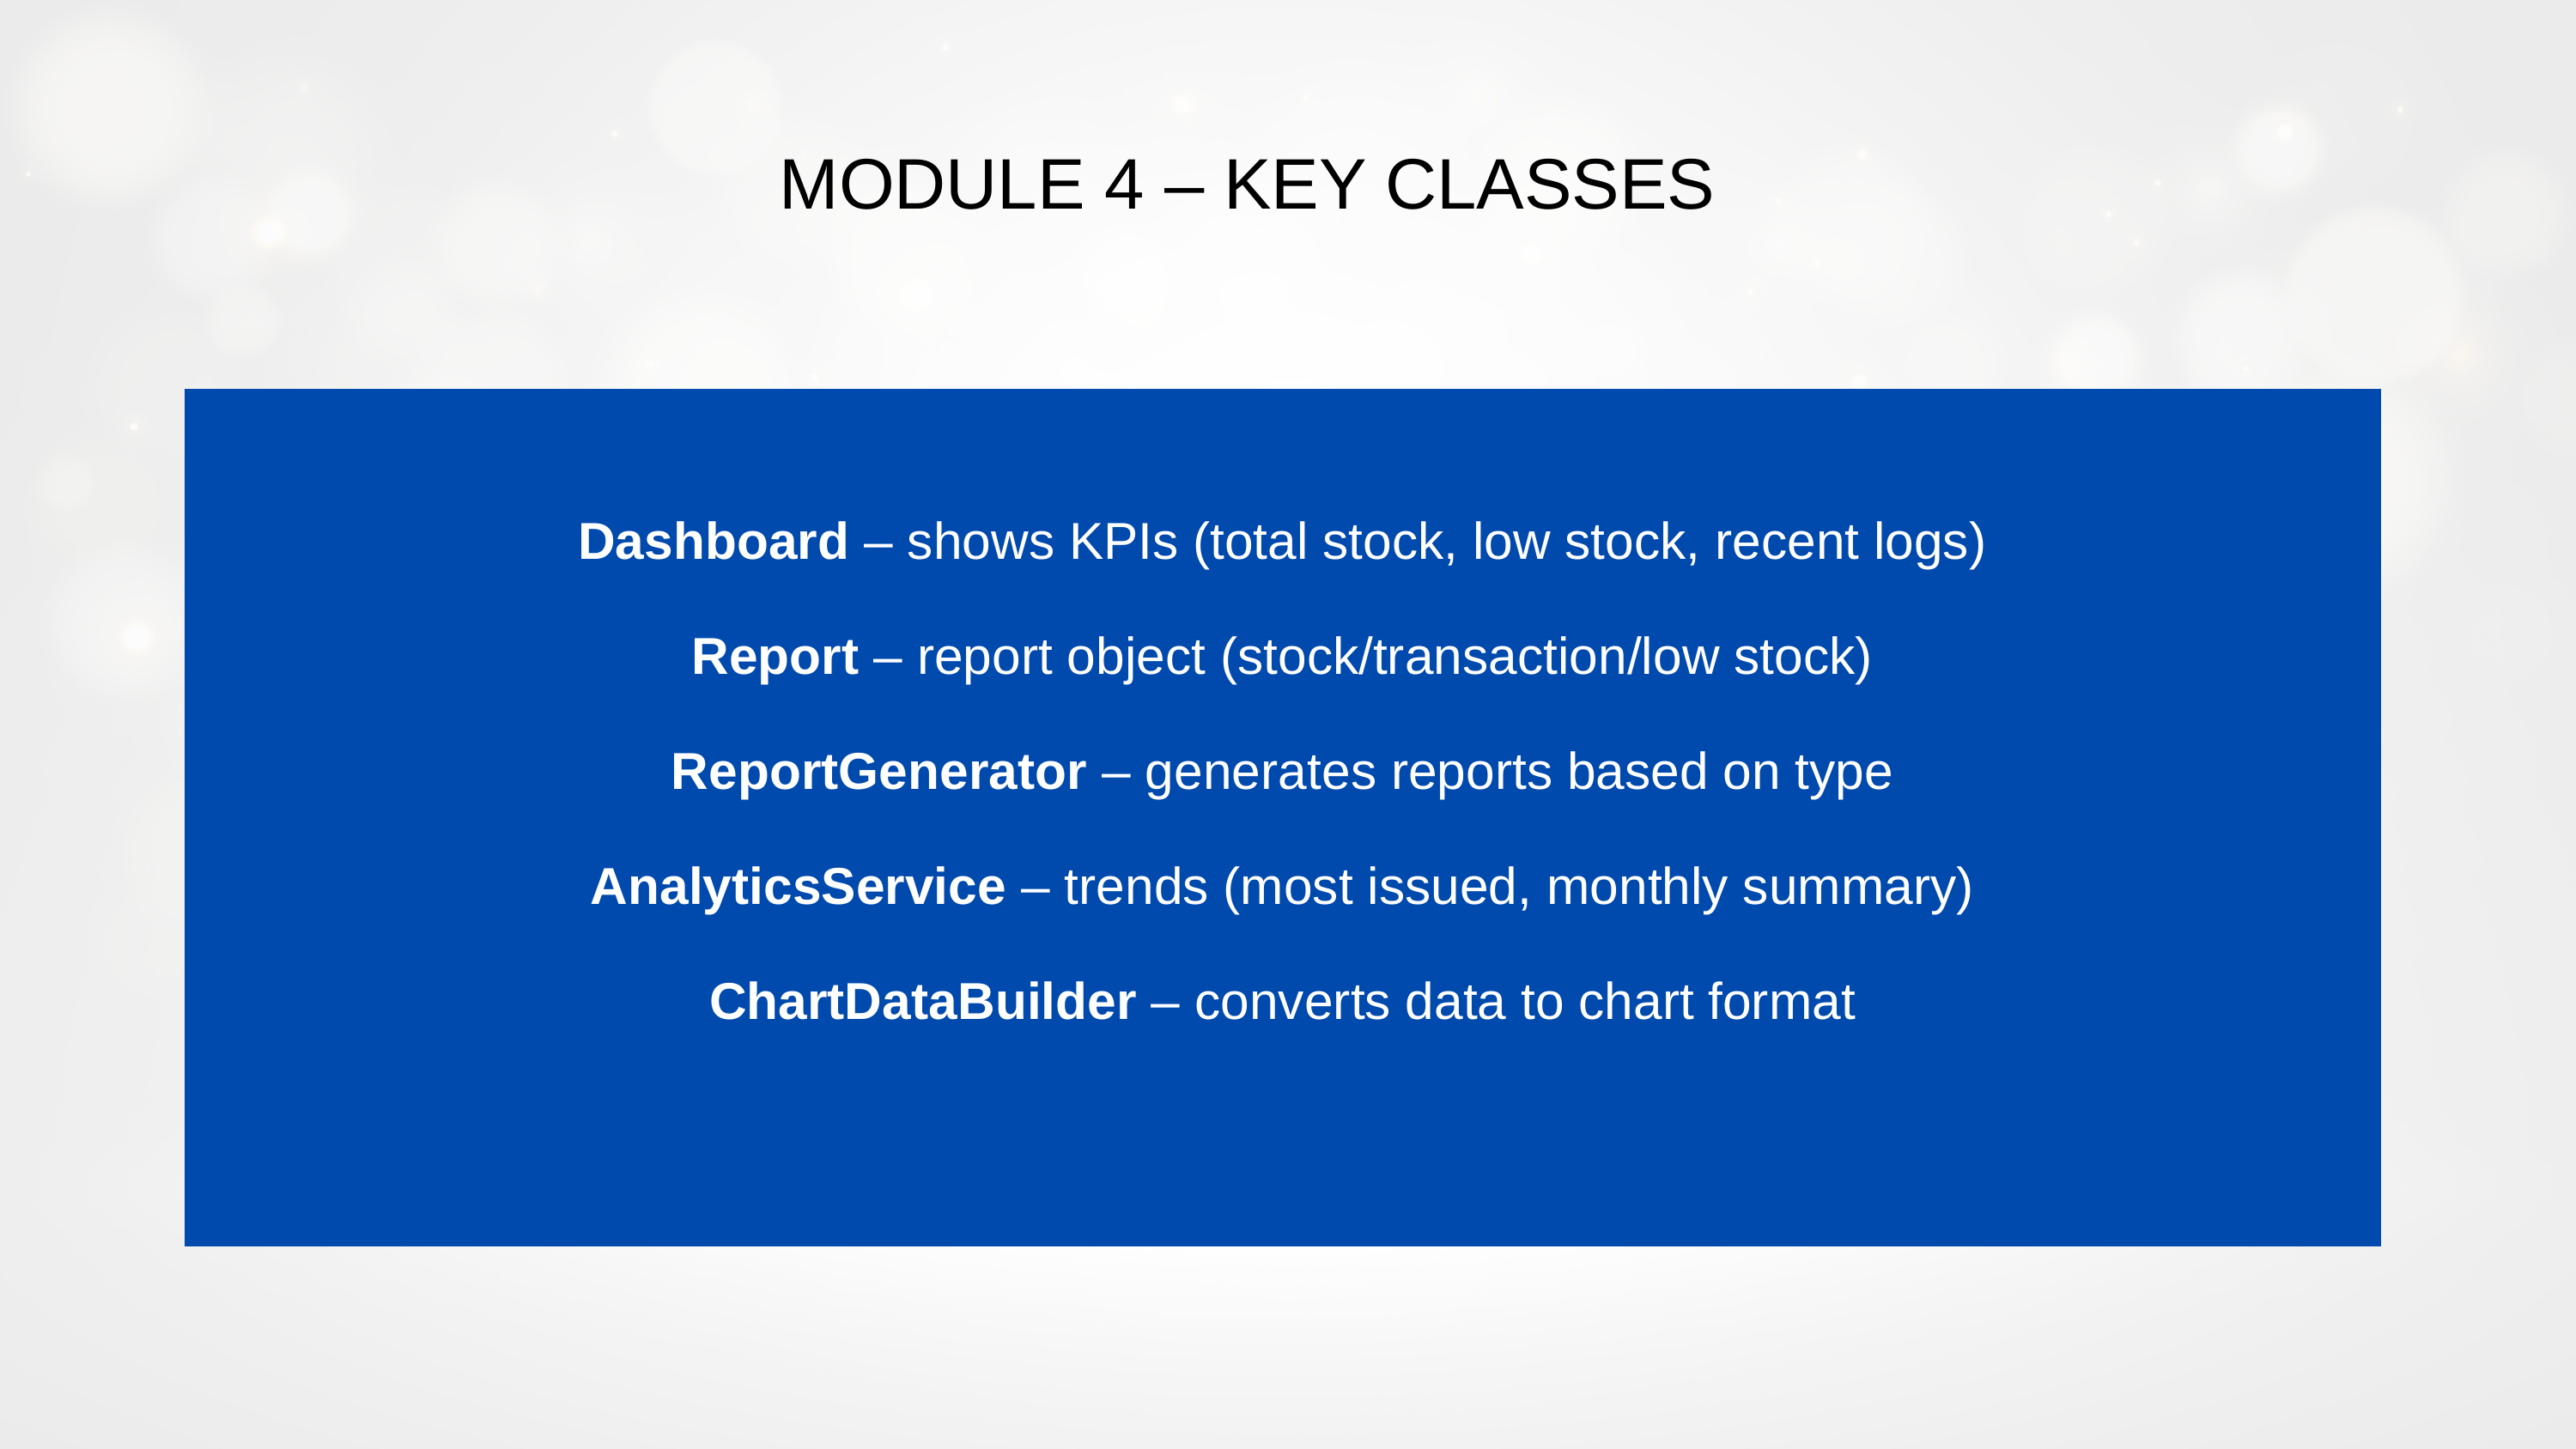

MODULE 4 – KEY CLASSES

Dashboard – shows KPIs (total stock, low stock, recent logs)
Report – report object (stock/transaction/low stock)
ReportGenerator – generates reports based on type
AnalyticsService – trends (most issued, monthly summary)
ChartDataBuilder – converts data to chart format